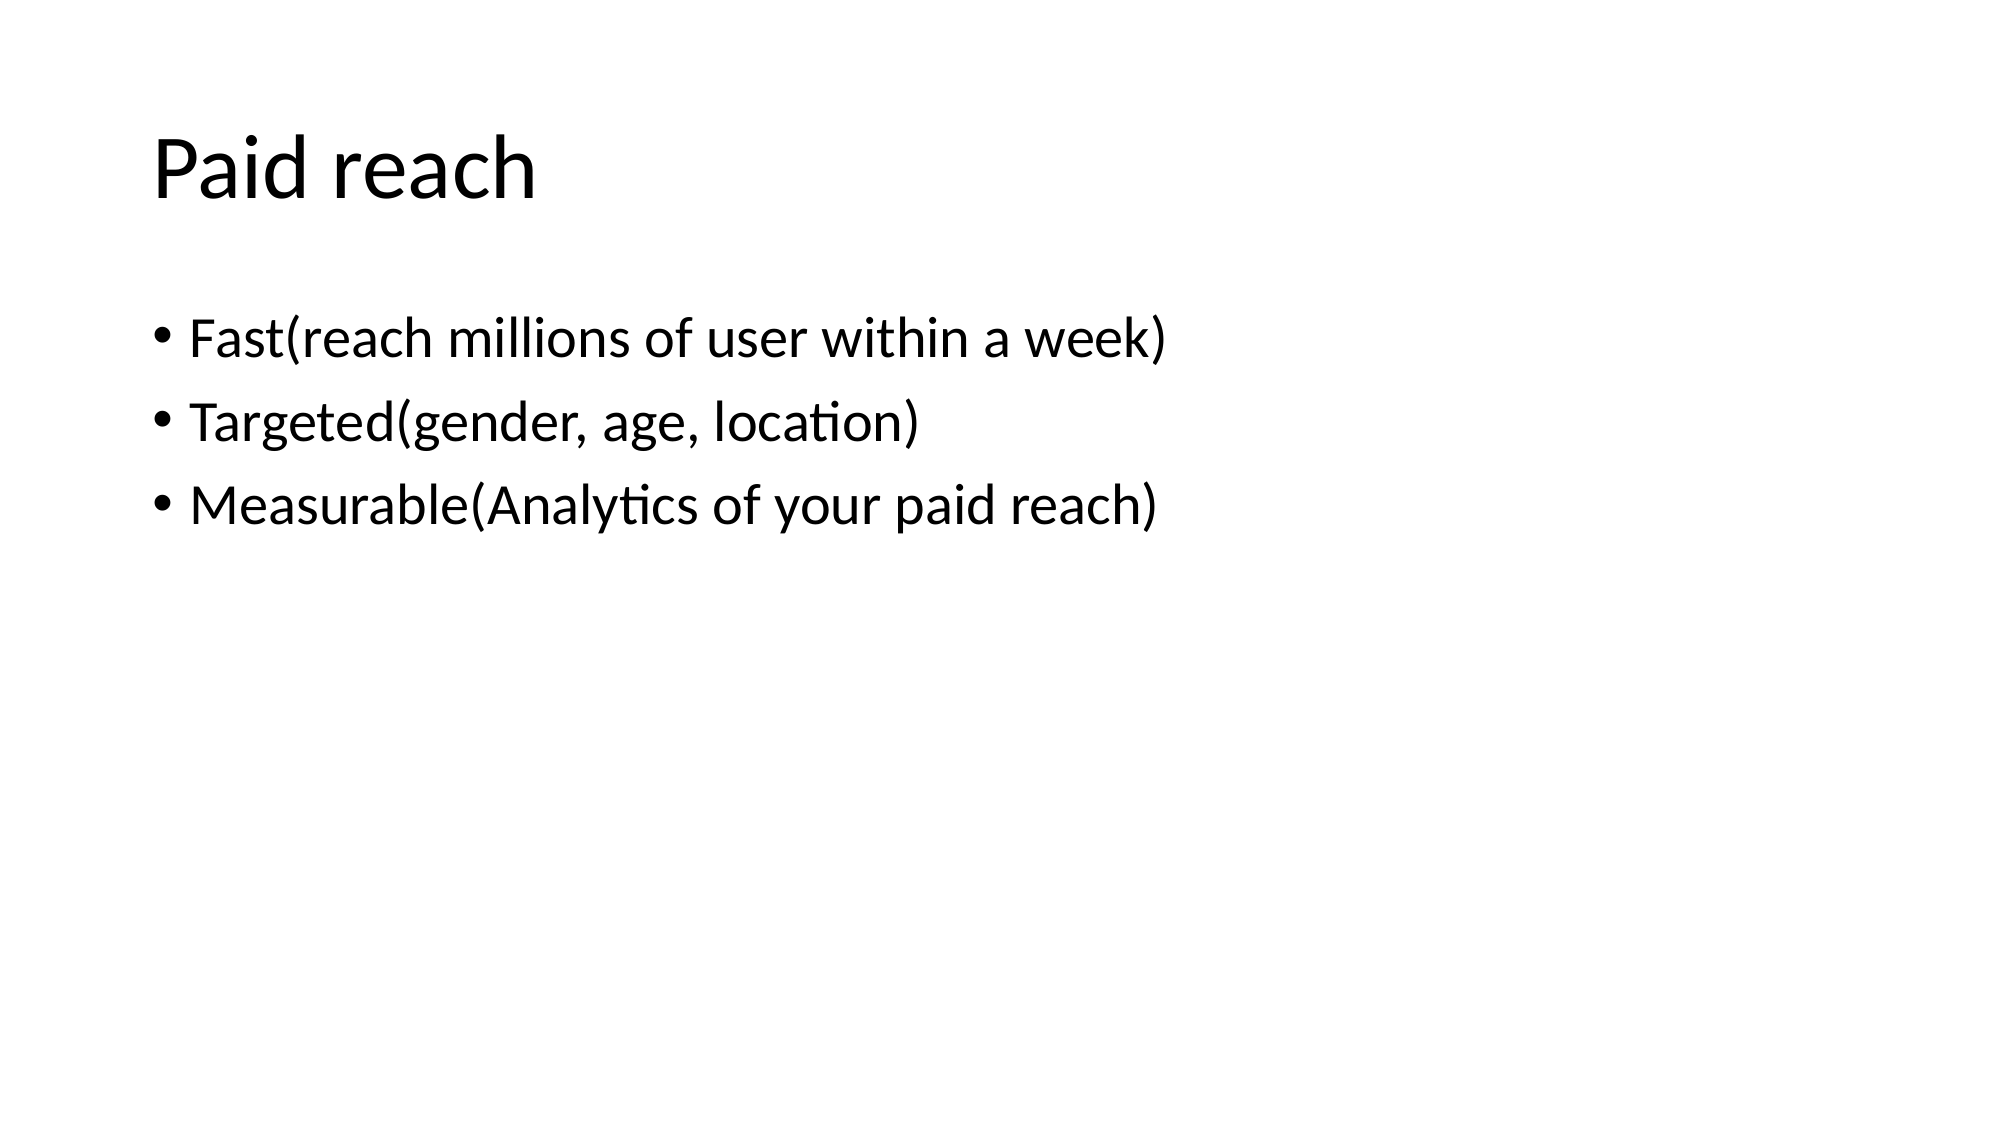

# Paid reach
Fast(reach millions of user within a week)
Targeted(gender, age, location)
Measurable(Analytics of your paid reach)